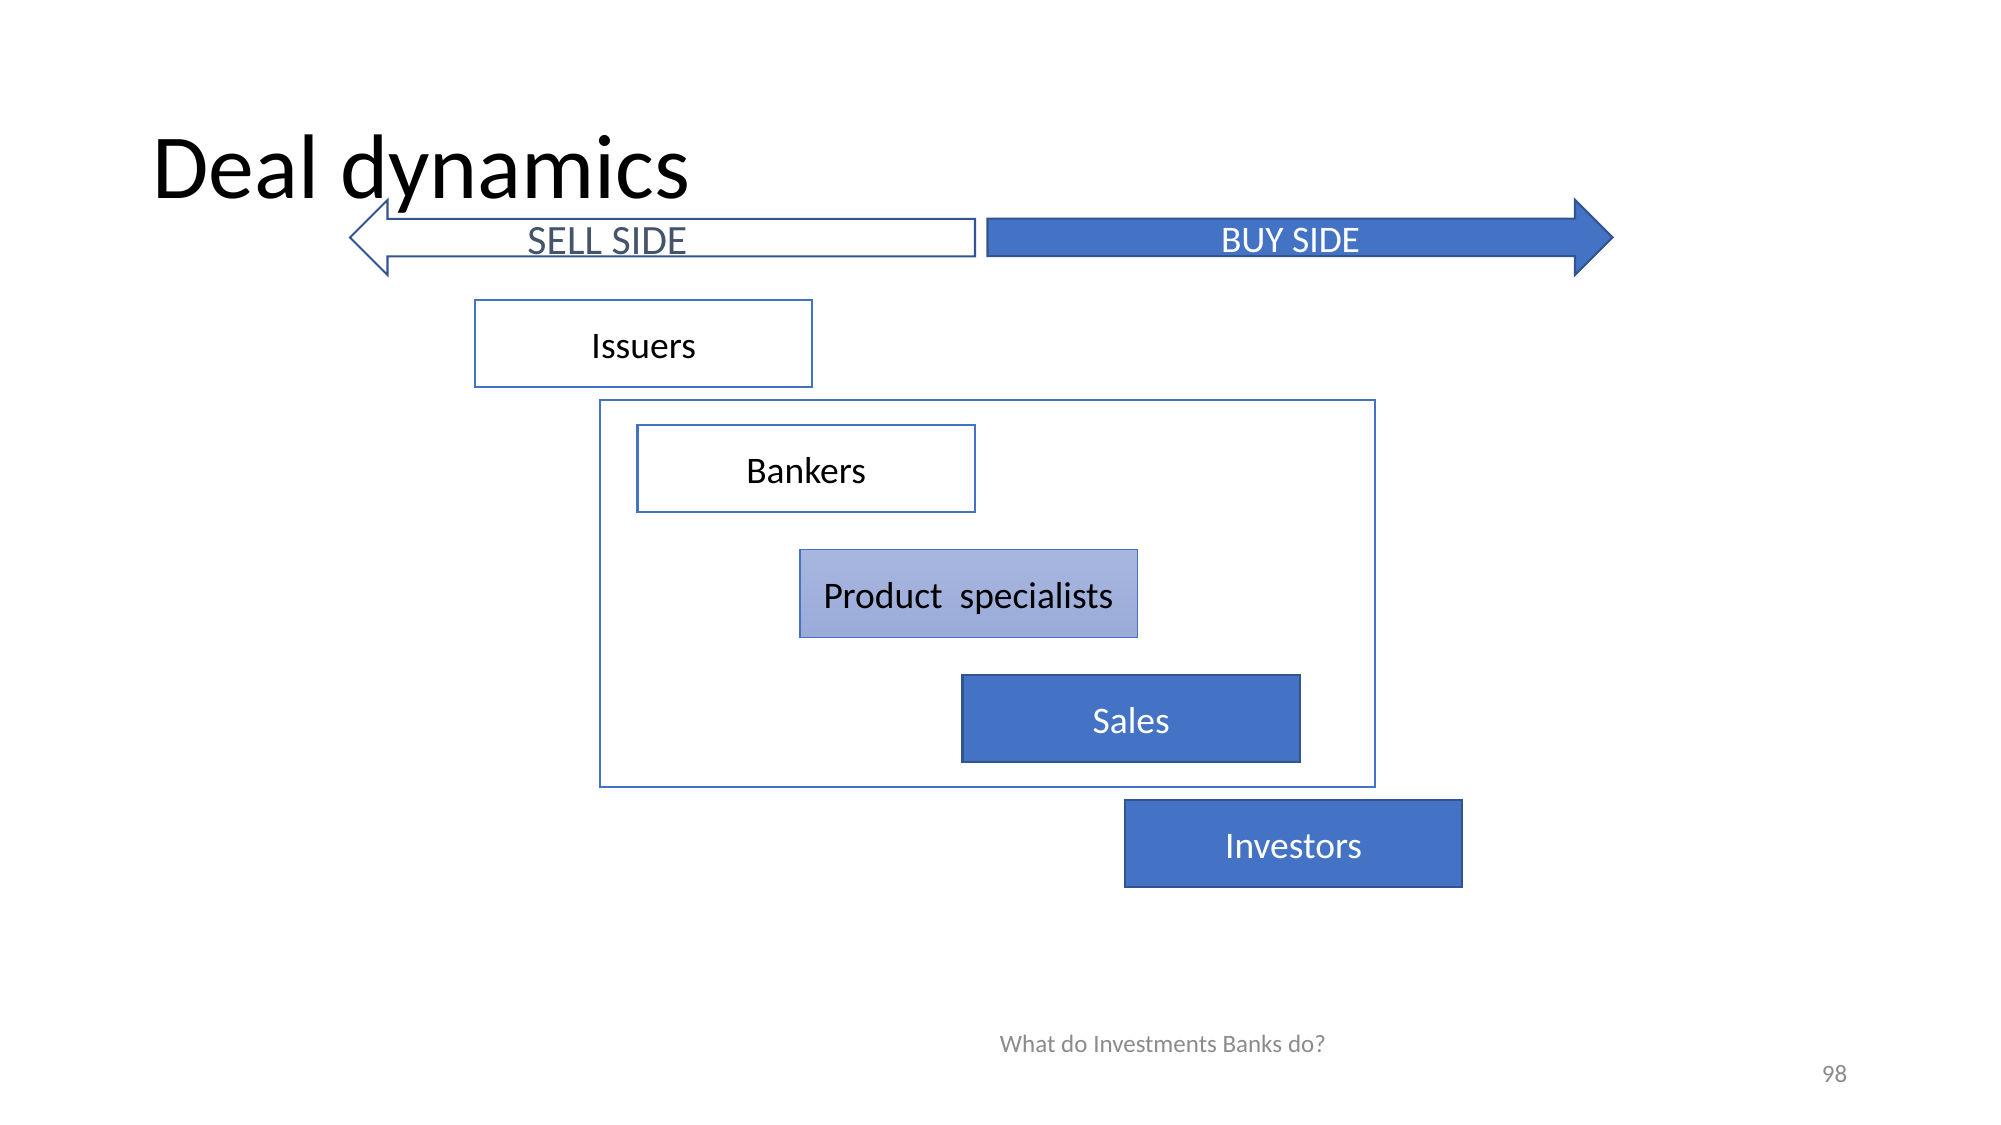

# Deal dynamics

BUY SIDE
SELL SIDE
Issuers

Bankers
Product  specialists
Sales
Investors
What do Investments Banks do?
98